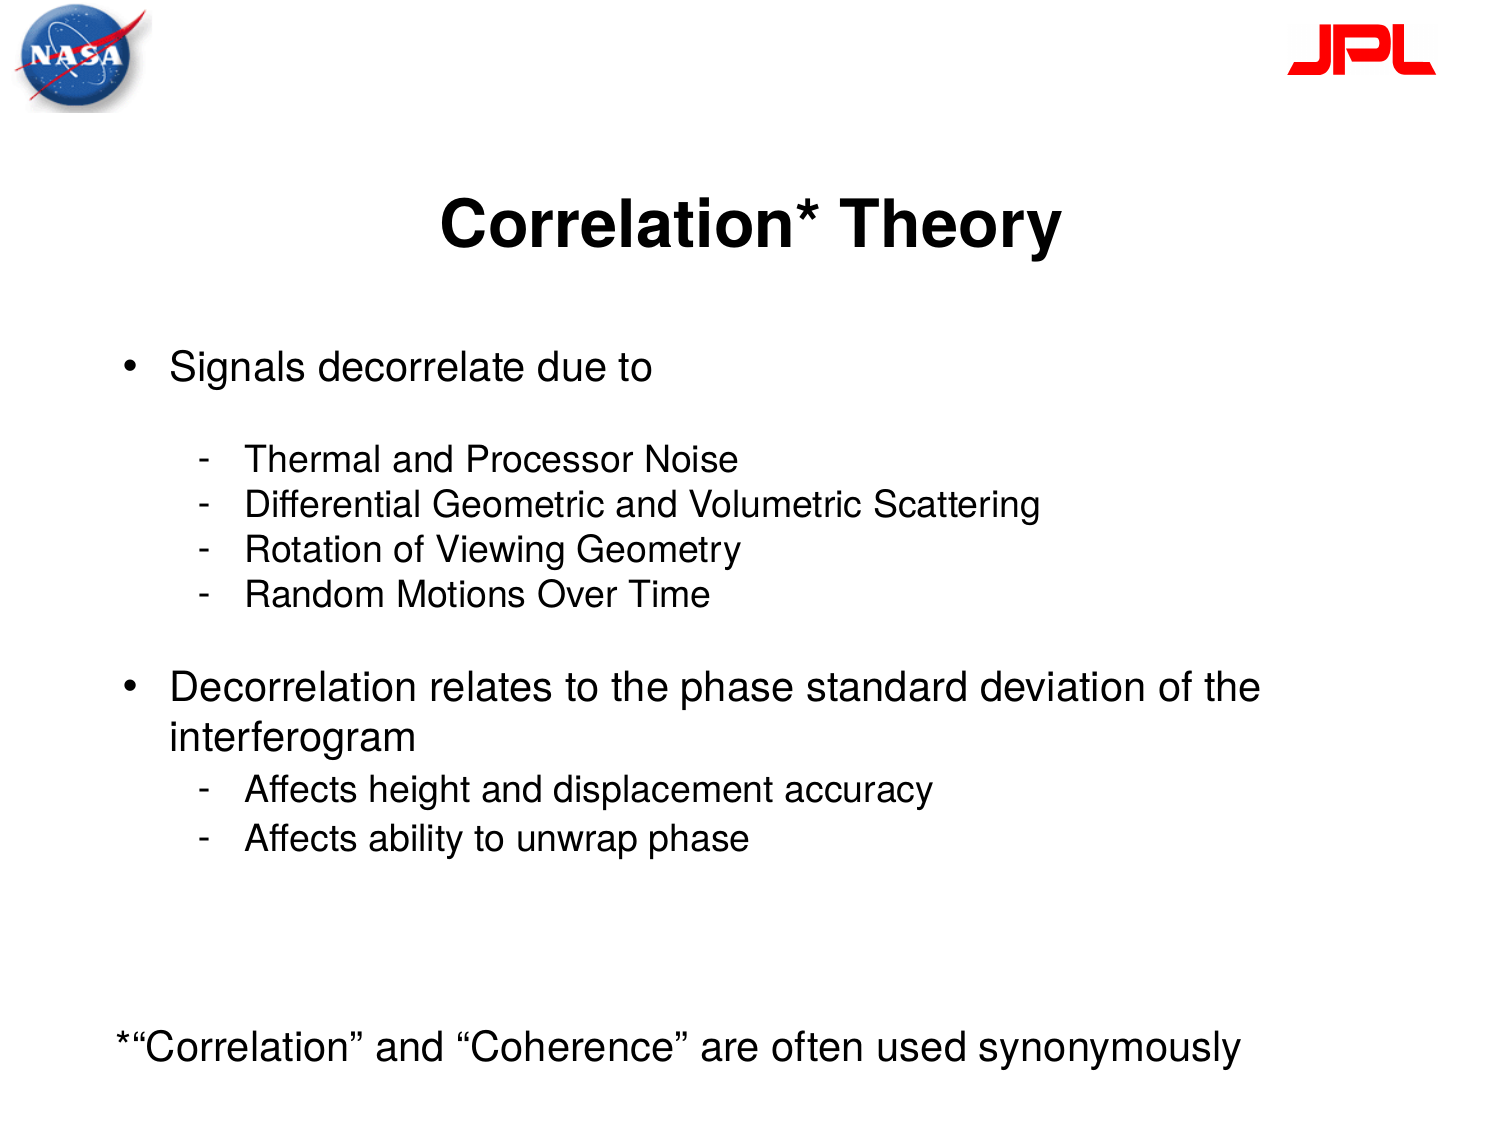

# Correlation* Theory
Signals decorrelate due to

Thermal and Processor Noise
Differential Geometric and Volumetric Scattering
Rotation of Viewing Geometry
Random Motions Over Time

Decorrelation relates to the phase standard deviation of the interferogram
Affects height and displacement accuracy
Affects ability to unwrap phase
*“Correlation” and “Coherence” are often used synonymously